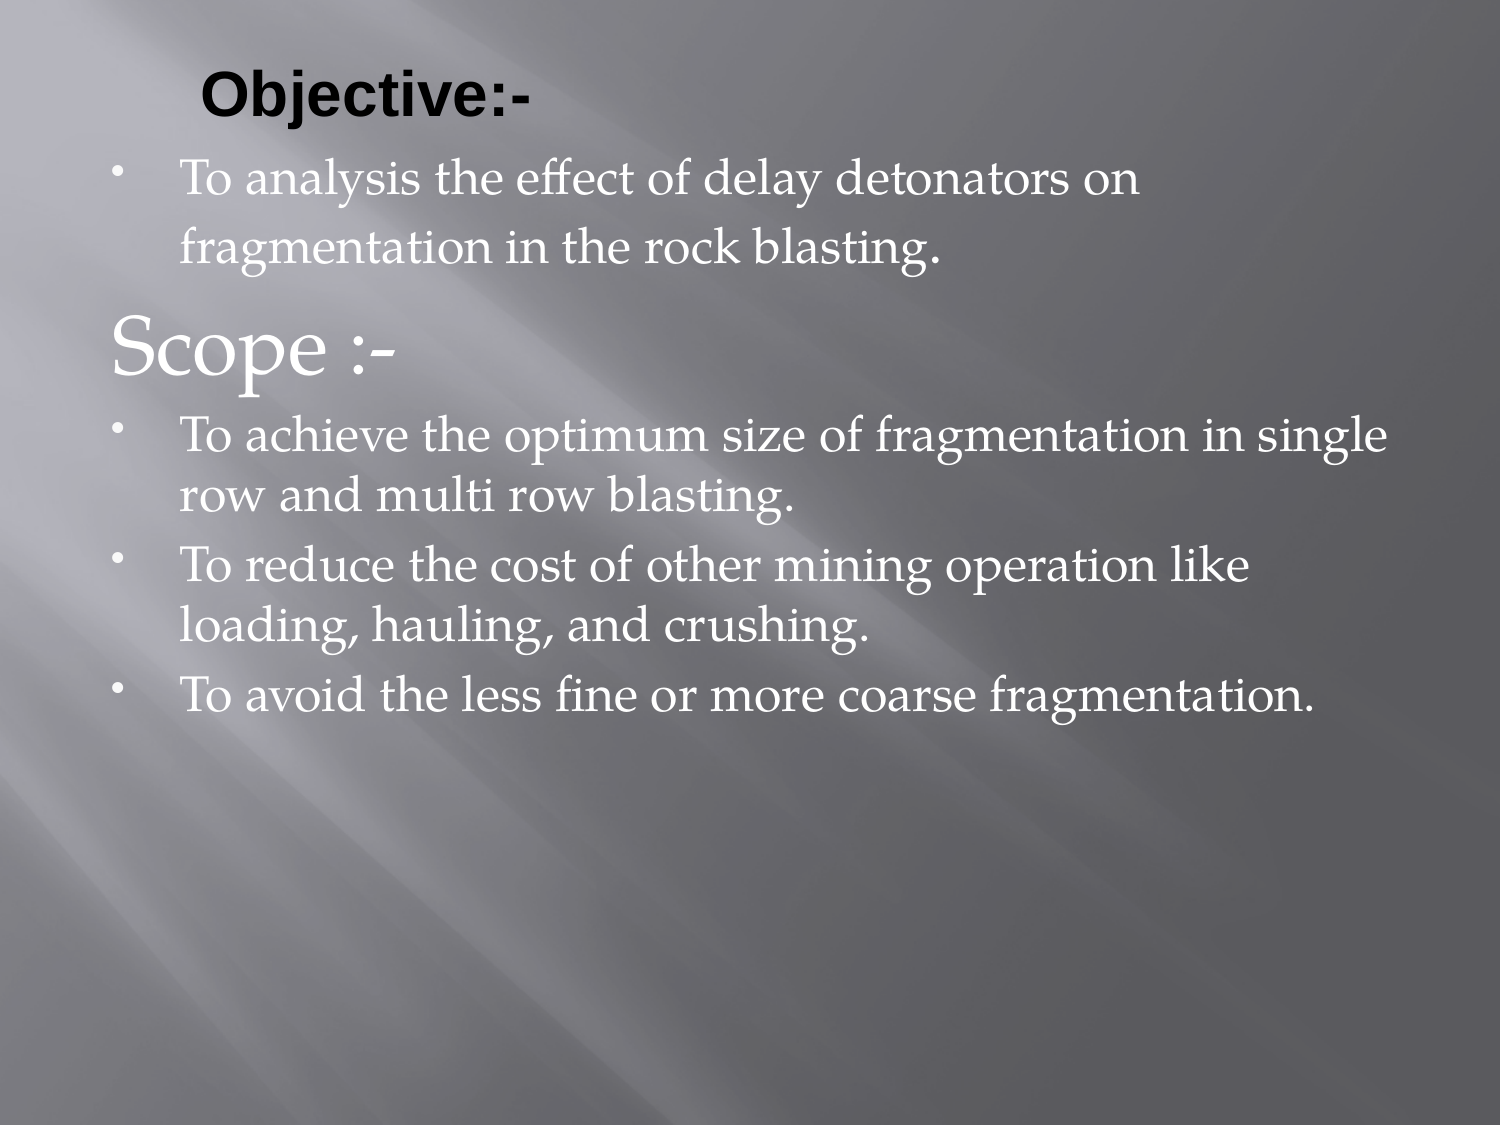

# Objective:-
To analysis the effect of delay detonators on fragmentation in the rock blasting.
Scope :-
To achieve the optimum size of fragmentation in single row and multi row blasting.
To reduce the cost of other mining operation like loading, hauling, and crushing.
To avoid the less fine or more coarse fragmentation.